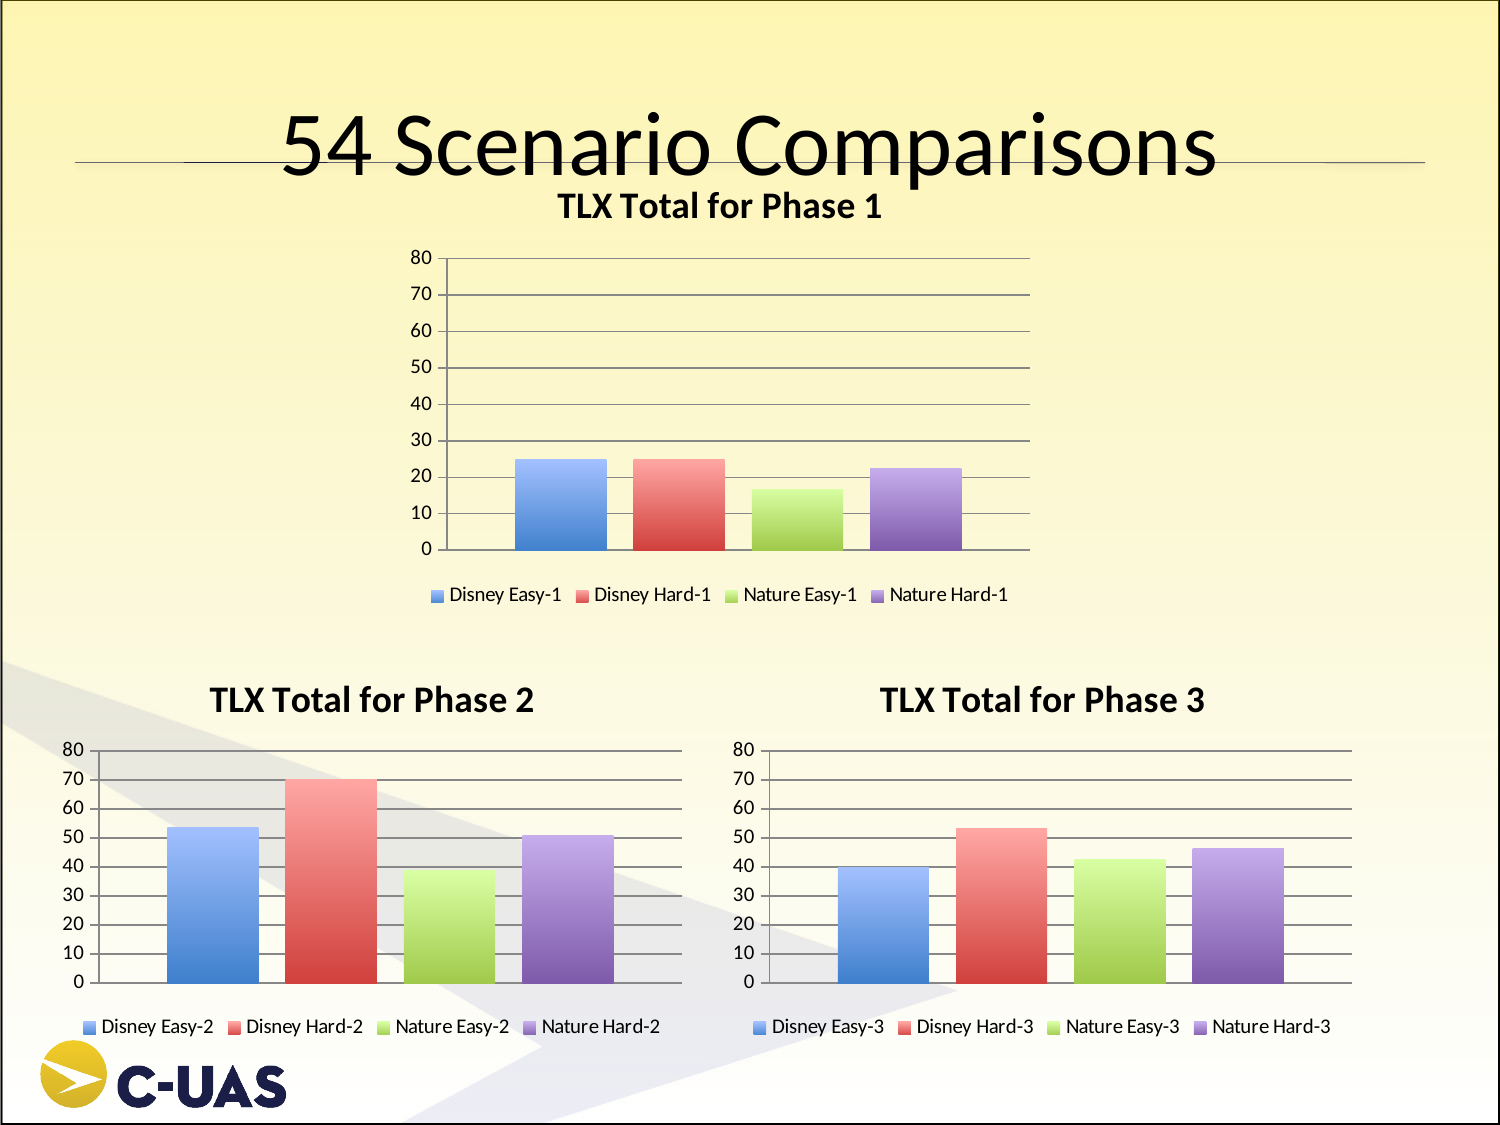

# 54 Scenario Comparisons

### Chart: TLX Total for Phase 1

| Category | Disney Easy-1 | Disney Hard-1 | Nature Easy-1 | Nature Hard-1 |
|---|---|---|---|---|

### Chart: TLX Total for Phase 2

| Category | Disney Easy-2 | Disney Hard-2 | Nature Easy-2 | Nature Hard-2 |
|---|---|---|---|---|

### Chart: TLX Total for Phase 3

| Category | Disney Easy-3 | Disney Hard-3 | Nature Easy-3 | Nature Hard-3 |
|---|---|---|---|---|